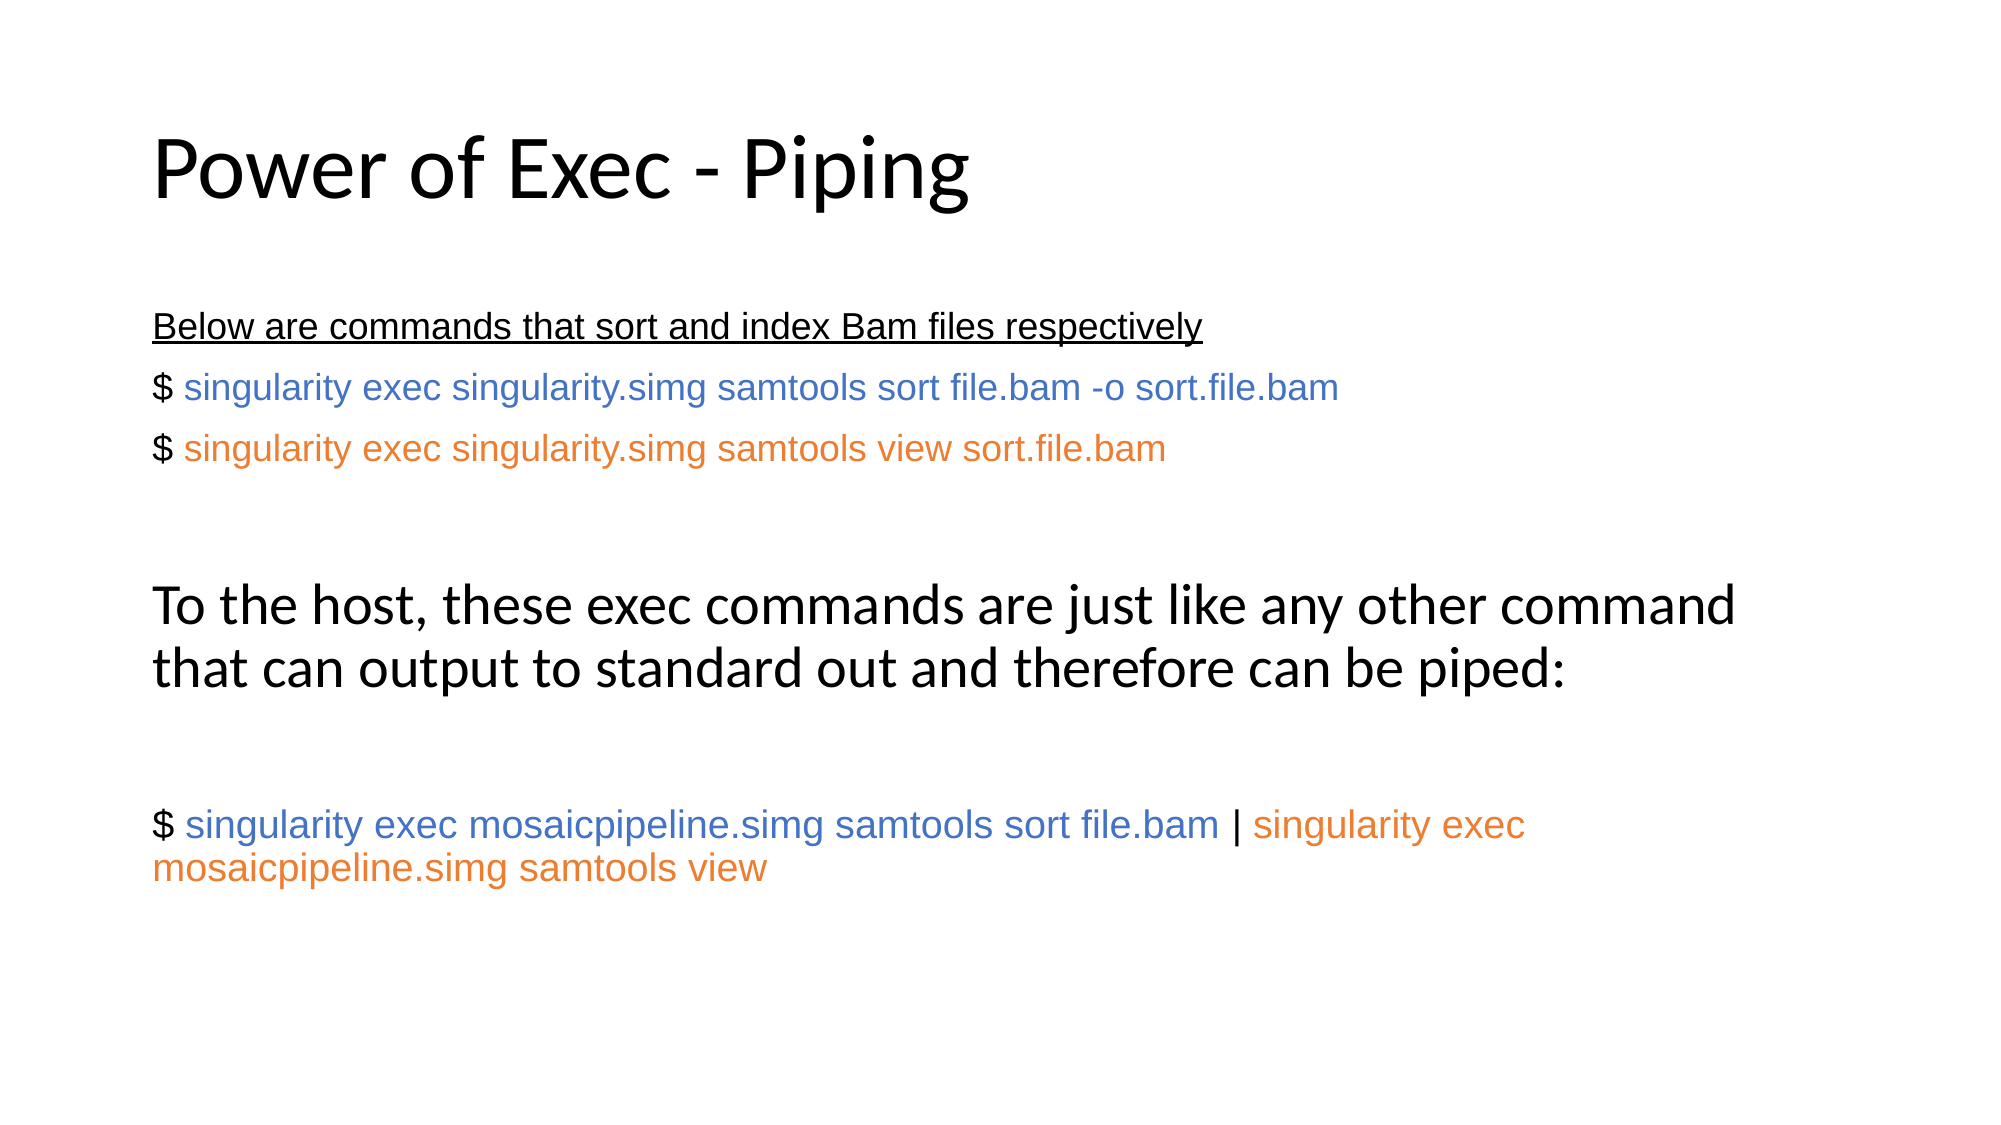

# Power of Exec - Piping
Below are commands that sort and index Bam files respectively
$ singularity exec singularity.simg samtools sort file.bam -o sort.file.bam
$ singularity exec singularity.simg samtools view sort.file.bam

To the host, these exec commands are just like any other command that can output to standard out and therefore can be piped:

$ singularity exec mosaicpipeline.simg samtools sort file.bam | singularity exec mosaicpipeline.simg samtools view